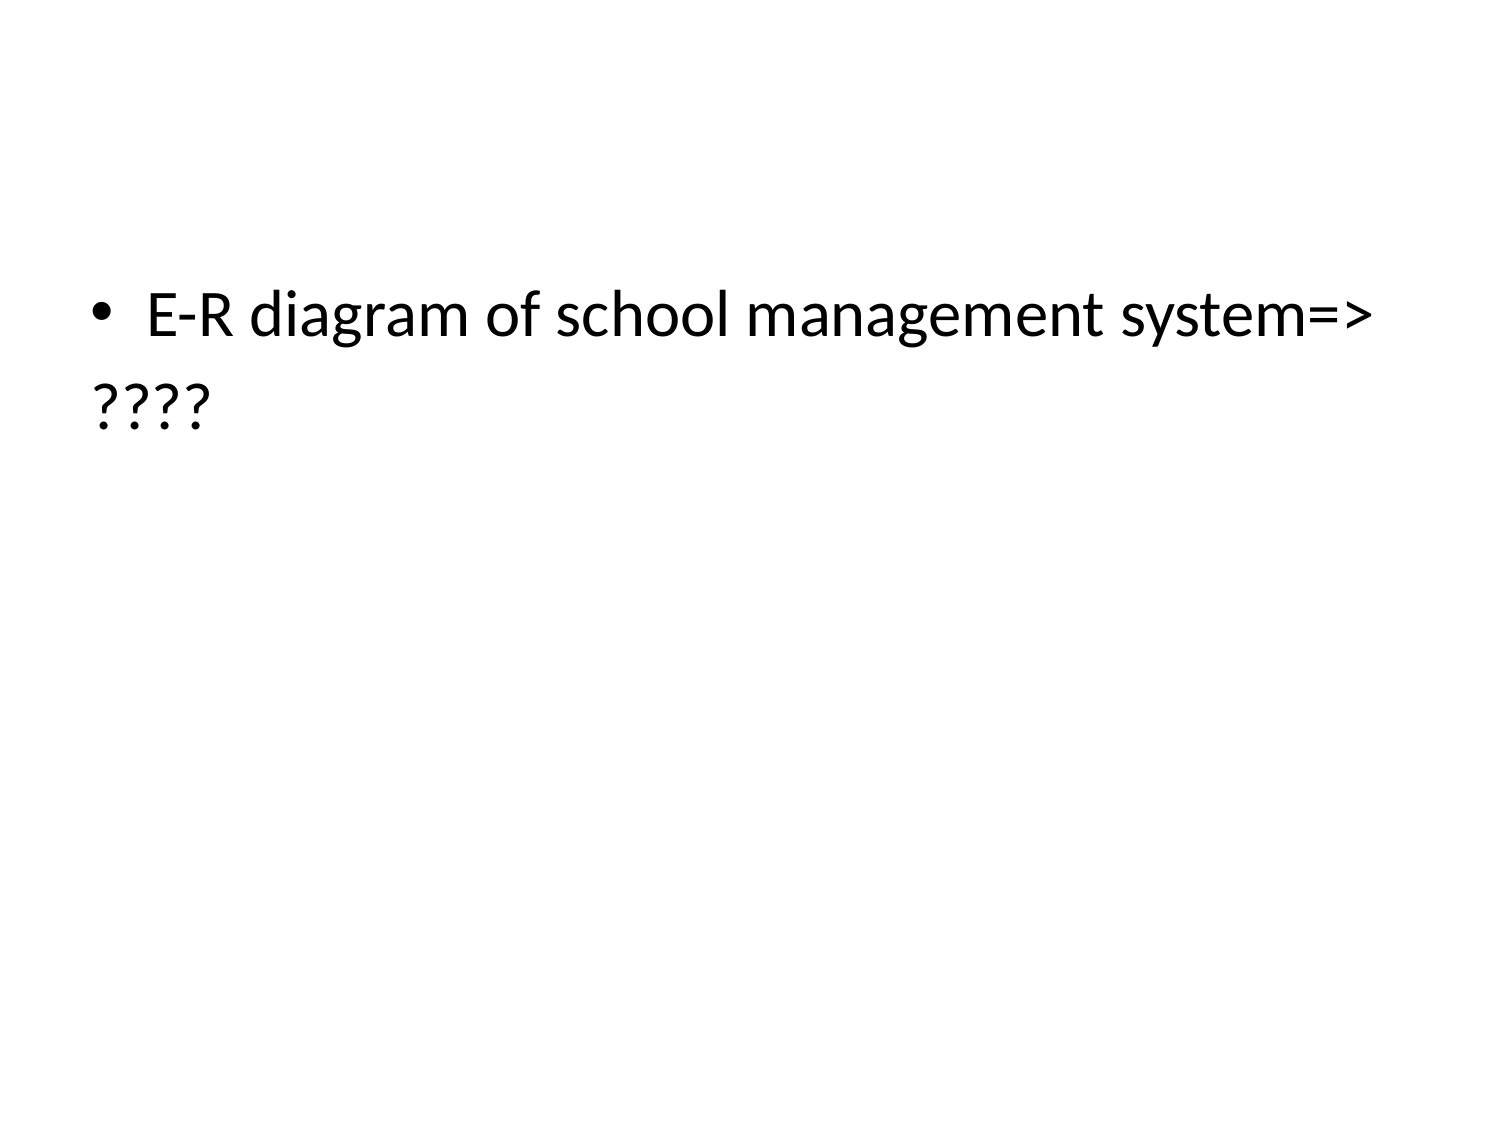

#
E-R diagram of school management system=>
????